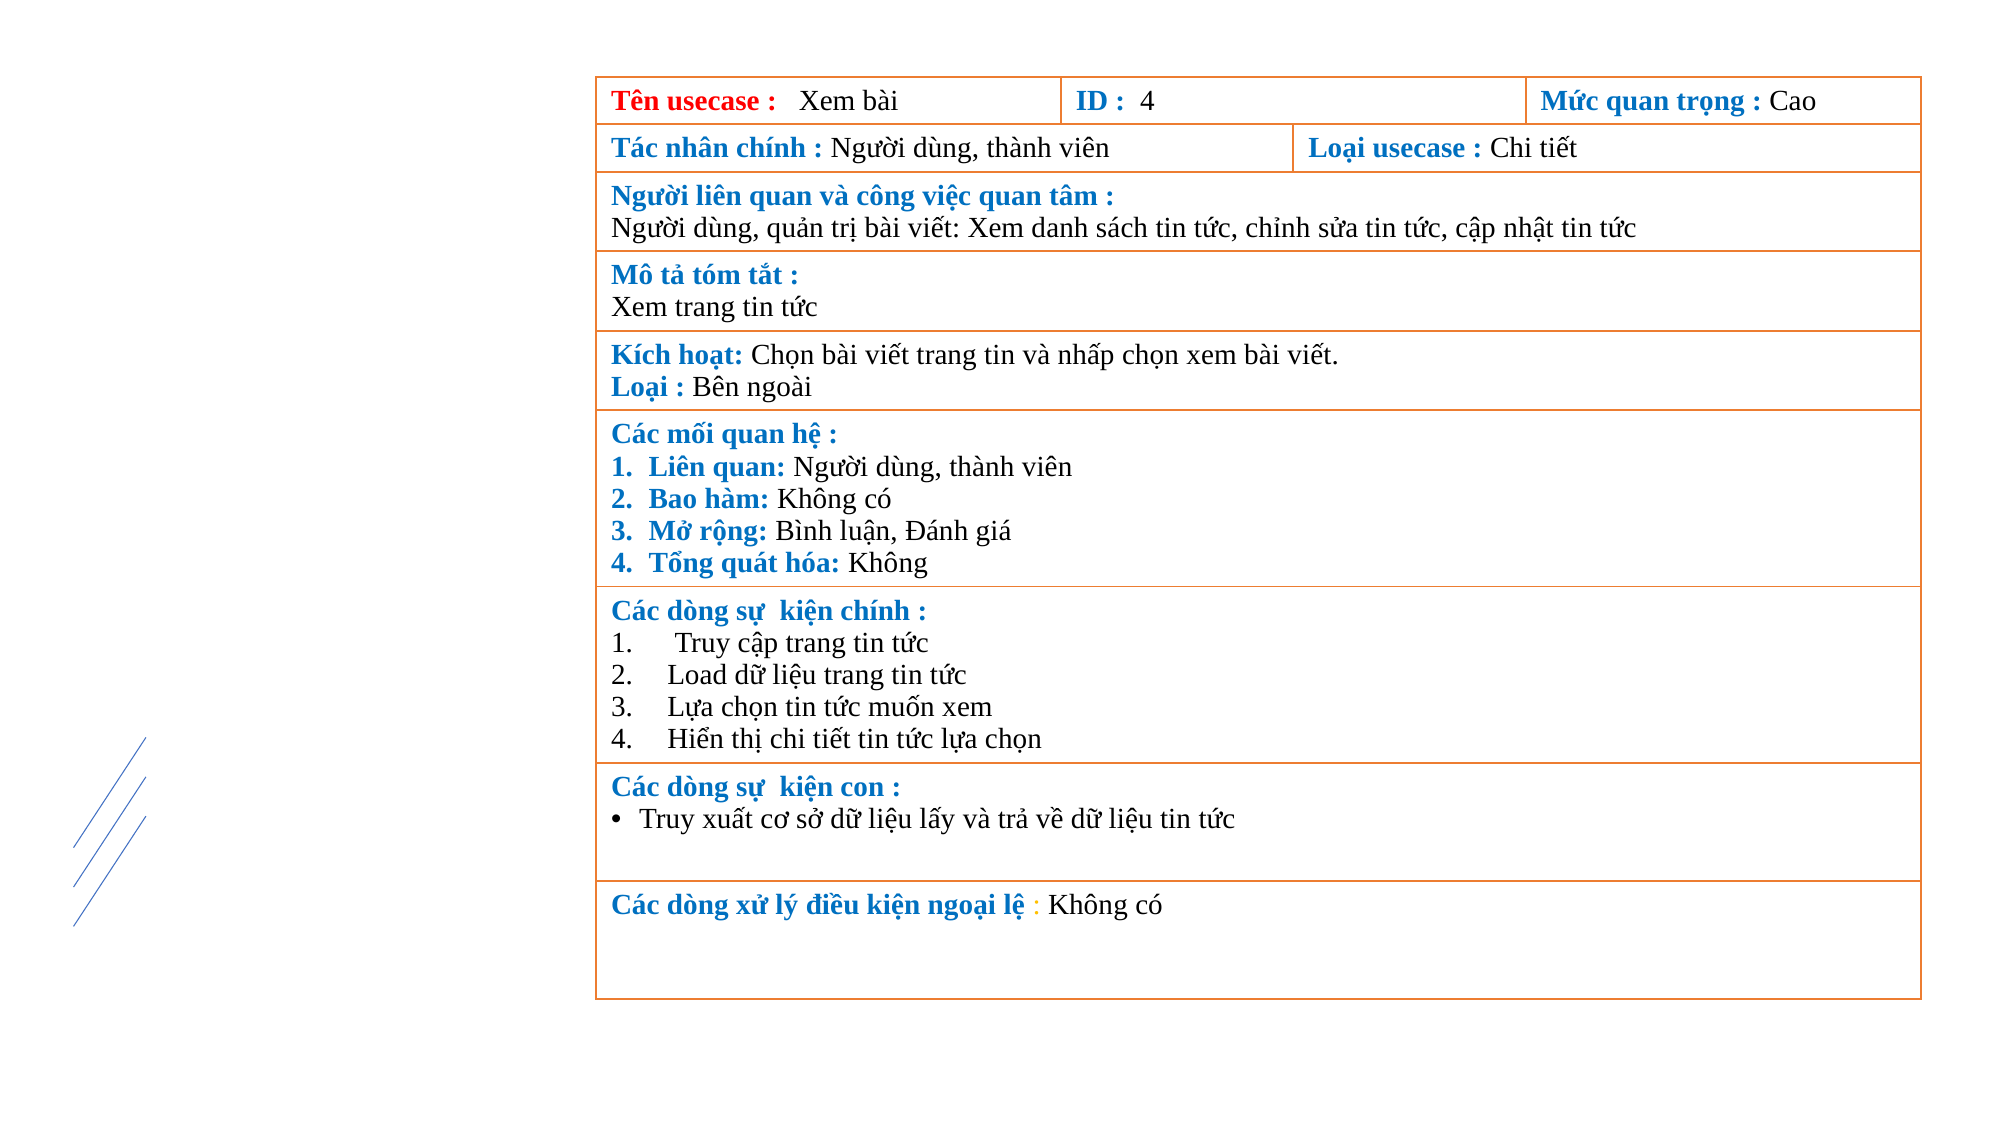

| Tên usecase : Xem bài | ID : 4 |  | Mức quan trọng : Cao |
| --- | --- | --- | --- |
| Tác nhân chính : Người dùng, thành viên |  | Loại usecase : Chi tiết |  |
| Người liên quan và công việc quan tâm : Người dùng, quản trị bài viết: Xem danh sách tin tức, chỉnh sửa tin tức, cập nhật tin tức |  |  |  |
| Mô tả tóm tắt : Xem trang tin tức |  |  |  |
| Kích hoạt: Chọn bài viết trang tin và nhấp chọn xem bài viết. Loại : Bên ngoài |  |  |  |
| Các mối quan hệ : Liên quan: Người dùng, thành viên Bao hàm: Không có Mở rộng: Bình luận, Đánh giá Tổng quát hóa: Không |  |  |  |
| Các dòng sự kiện chính : Truy cập trang tin tức Load dữ liệu trang tin tức Lựa chọn tin tức muốn xem Hiển thị chi tiết tin tức lựa chọn |  |  |  |
| Các dòng sự kiện con : Truy xuất cơ sở dữ liệu lấy và trả về dữ liệu tin tức |  |  |  |
| Các dòng xử lý điều kiện ngoại lệ : Không có |  |  |  |